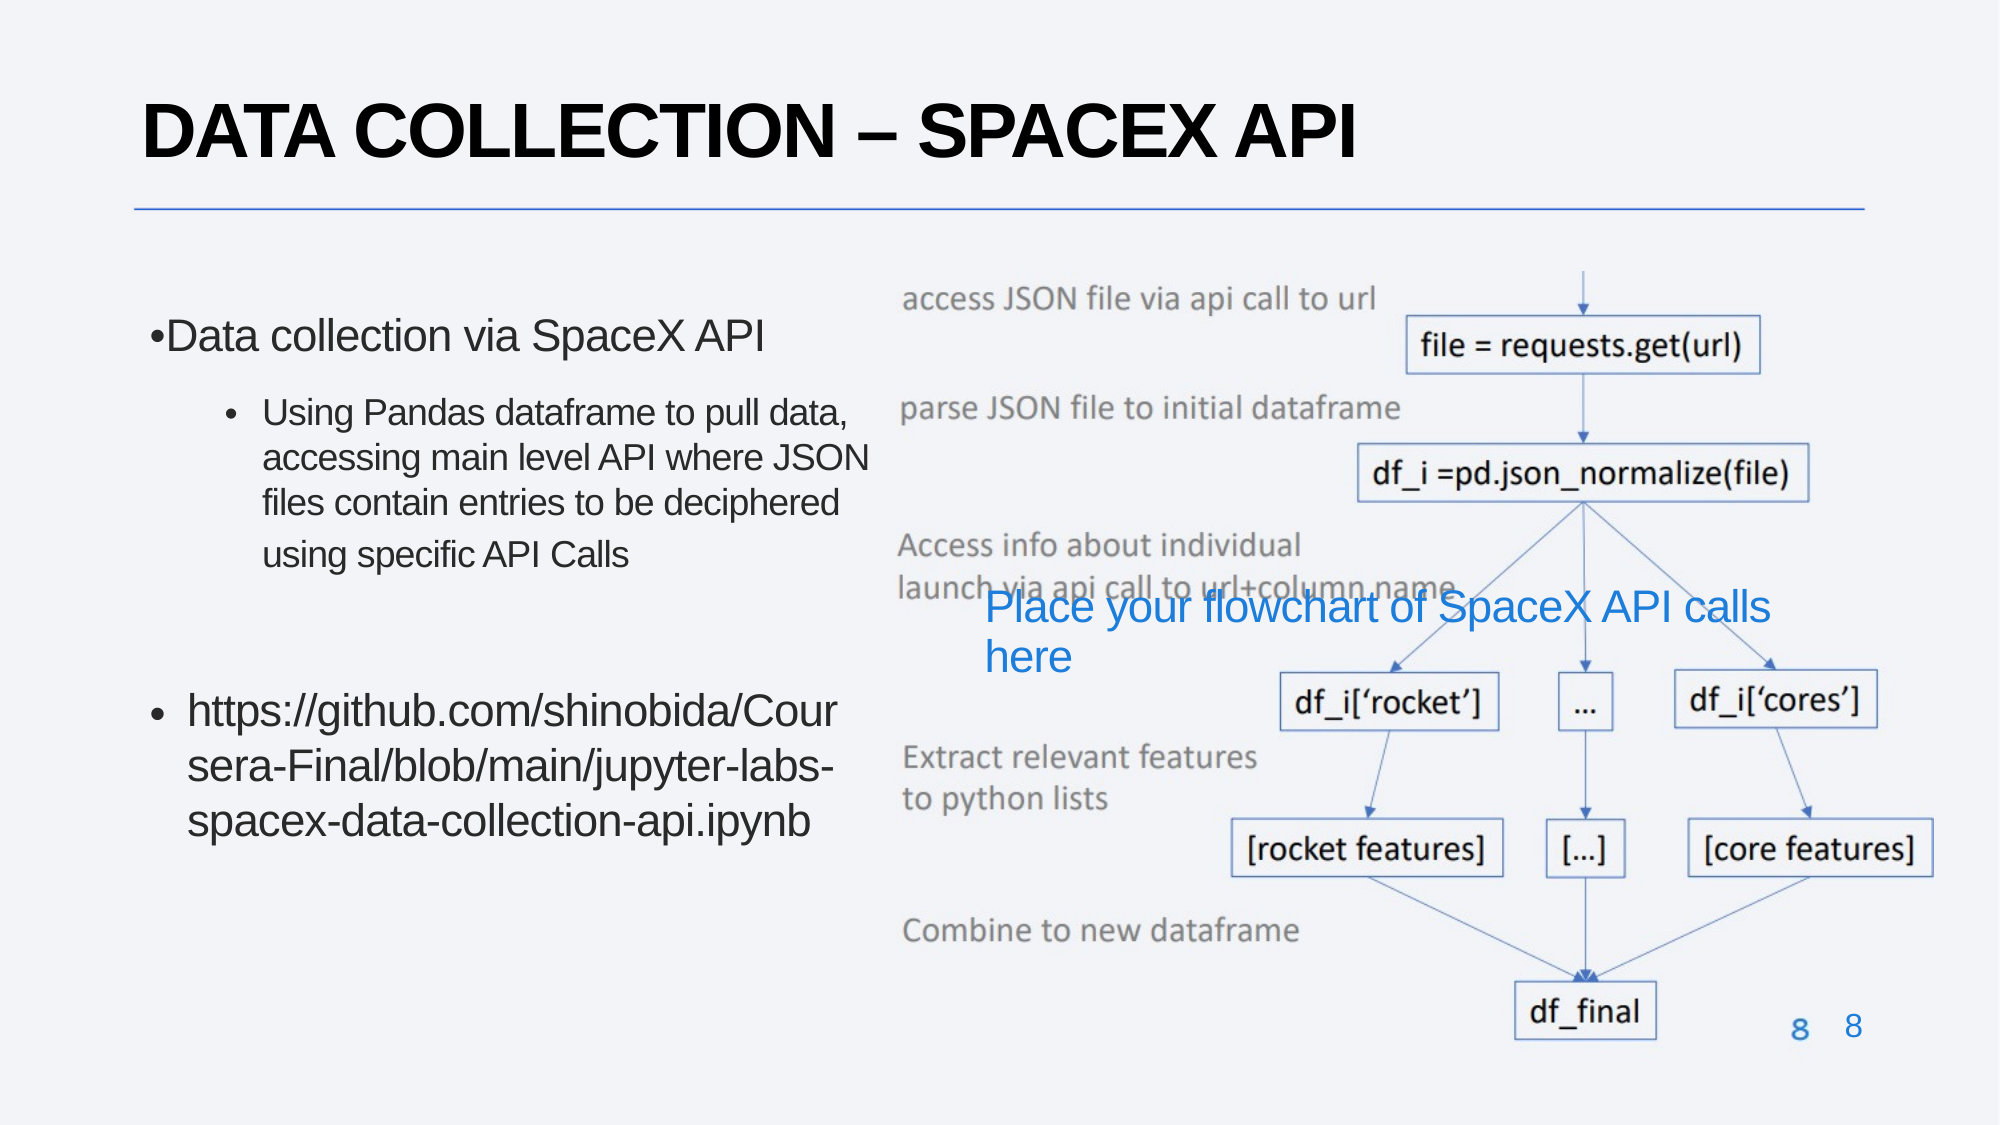

DATA COLLECTION – SPACEX API

•Data collection via SpaceX API
•
Using Pandas dataframe to pull data, accessing main level API where JSON files contain entries to be deciphered
using specific API Calls
Place your flowchart of SpaceX API calls here
•
https://github.com/shinobida/Cour sera-Final/blob/main/jupyter-labs- spacex-data-collection-api.ipynb
8